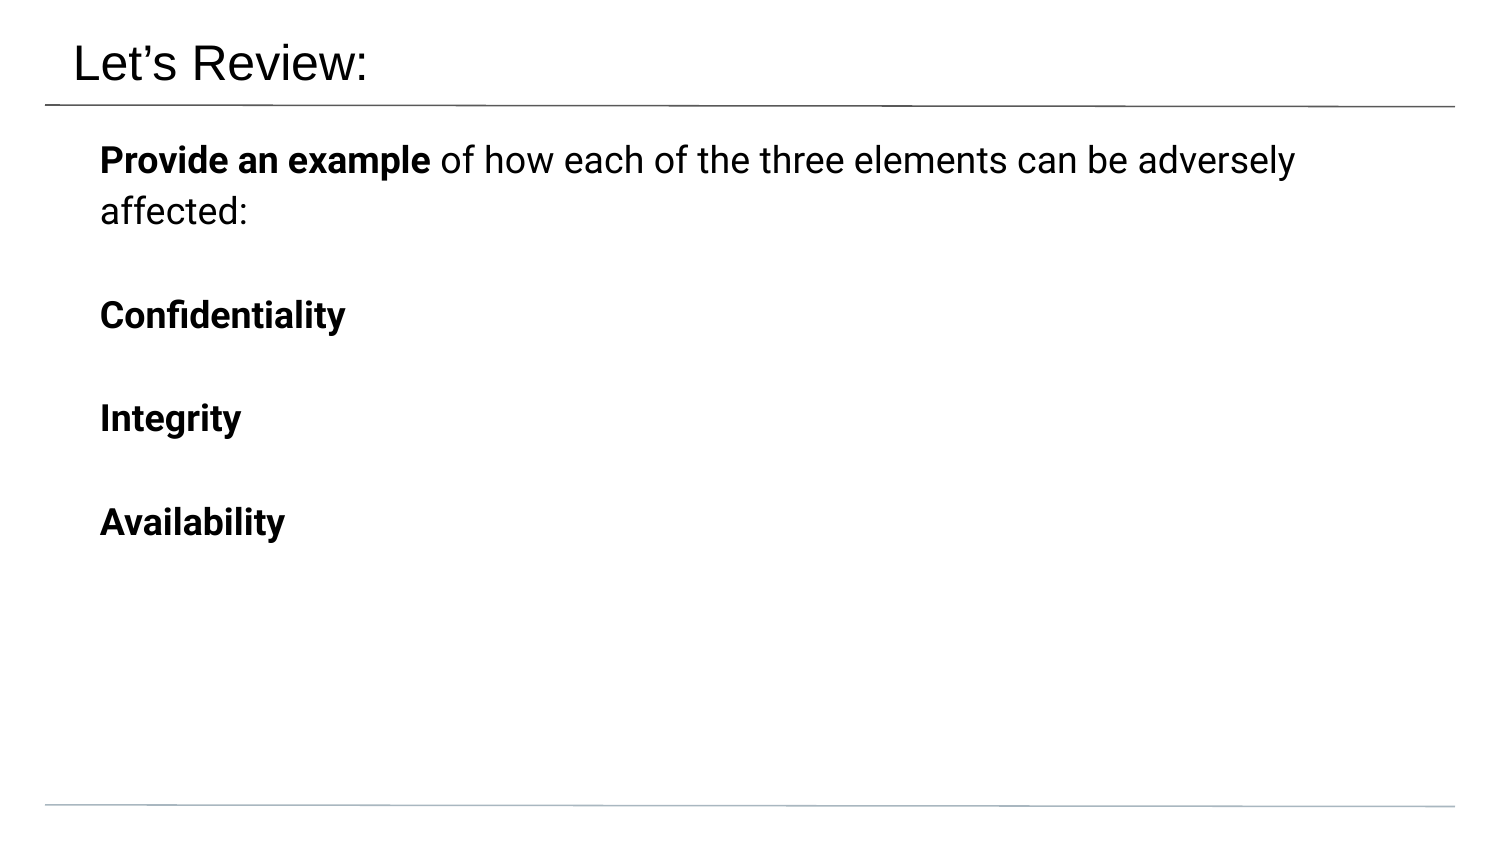

# Let’s Review:
Provide an example of how each of the three elements can be adversely affected:

Confidentiality

Integrity

Availability